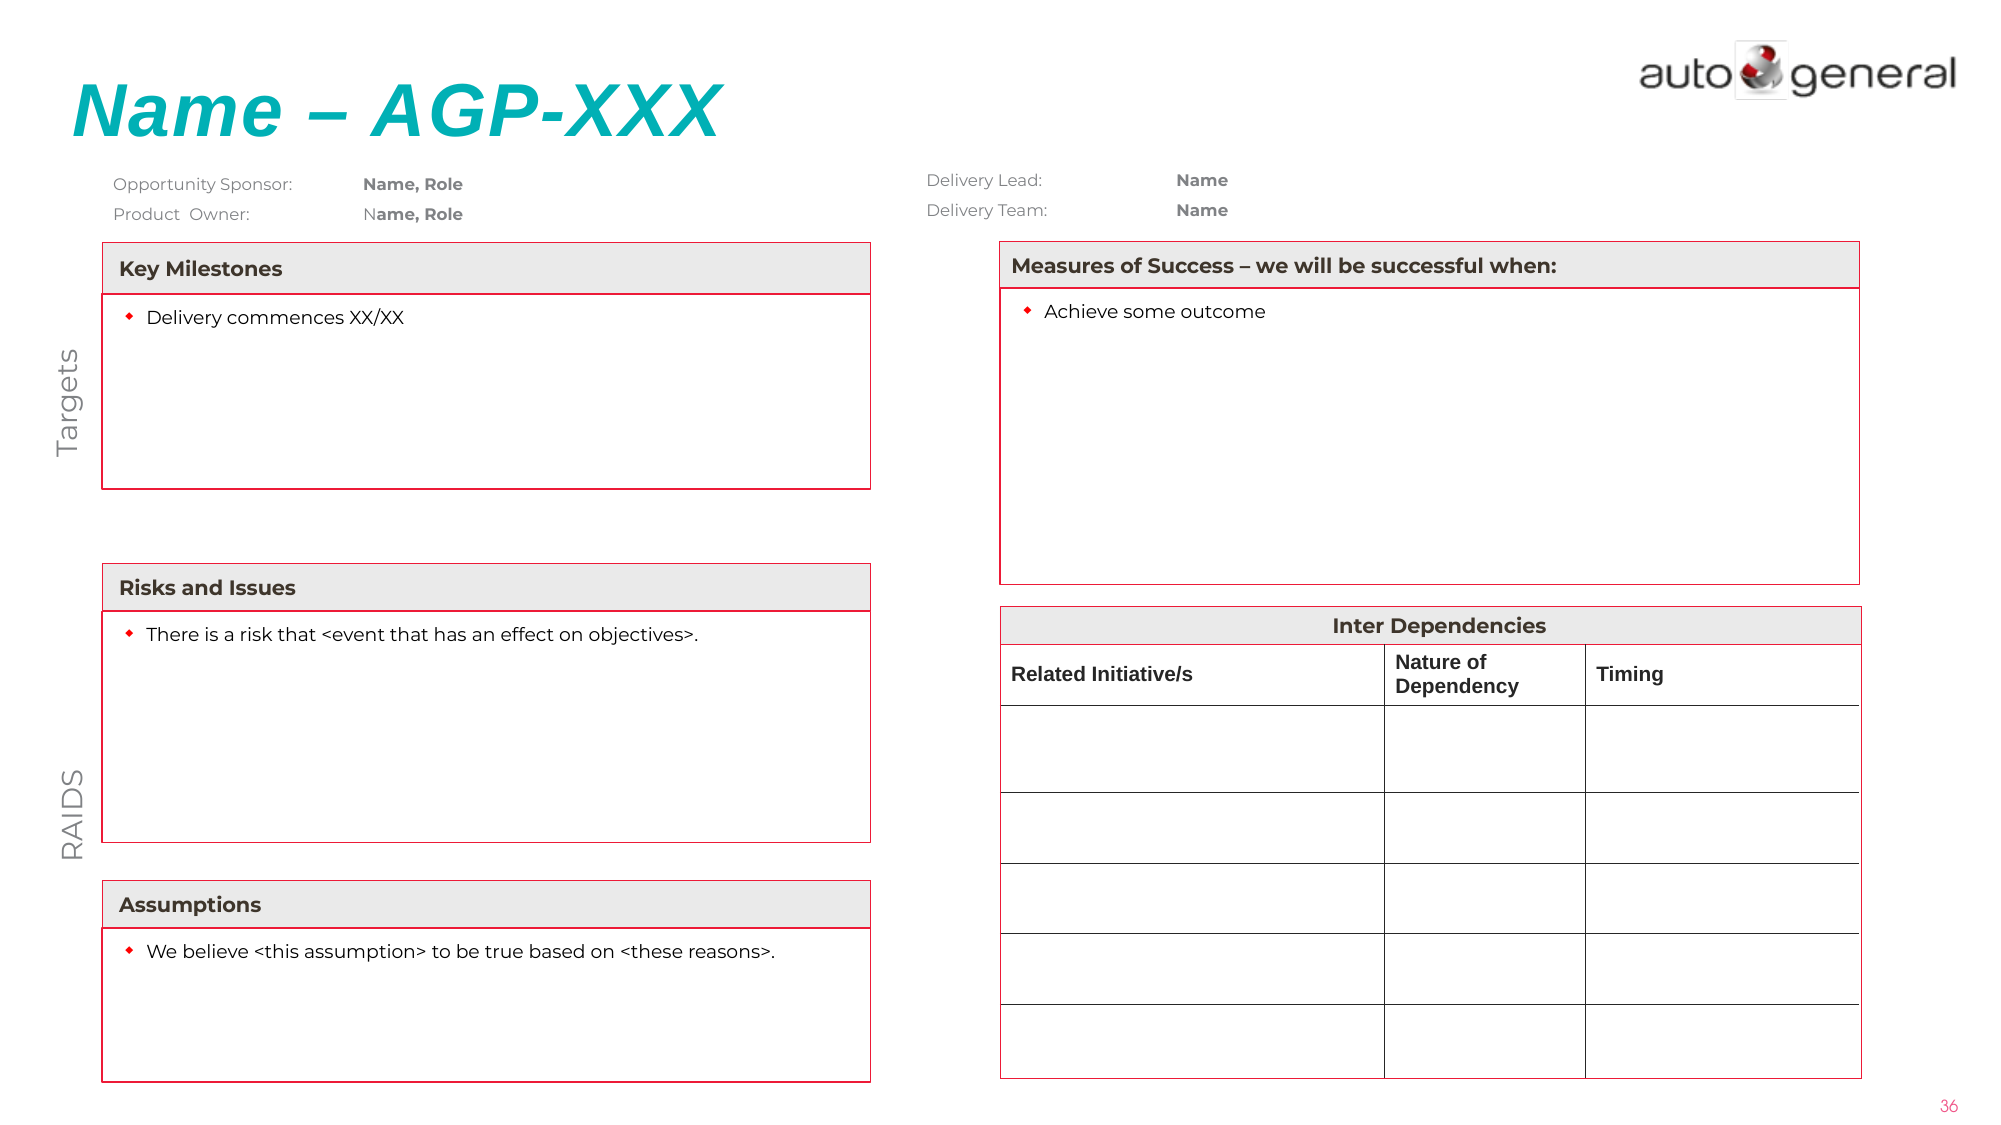

# Name – AGP-XXX

Delivery Lead:	Name
Delivery Team:	Name

Opportunity Sponsor:	Name, Role
Product  Owner:	Name, Role

  Measures of Success – we will be successful when:
   Key Milestones
Delivery commences XX/XX

Achieve some outcome

Targets
   Risks and Issues
   Inter Dependencies

There is a risk that <event that has an effect on objectives>.

| Related Initiative/s | Nature of Dependency | Timing |
| --- | --- | --- |
|  |  |  |
|  |  |  |
|  |  |  |
|  |  |  |
|  |  |  |
RAIDS
   Assumptions
We believe <this assumption> to be true based on <these reasons>.